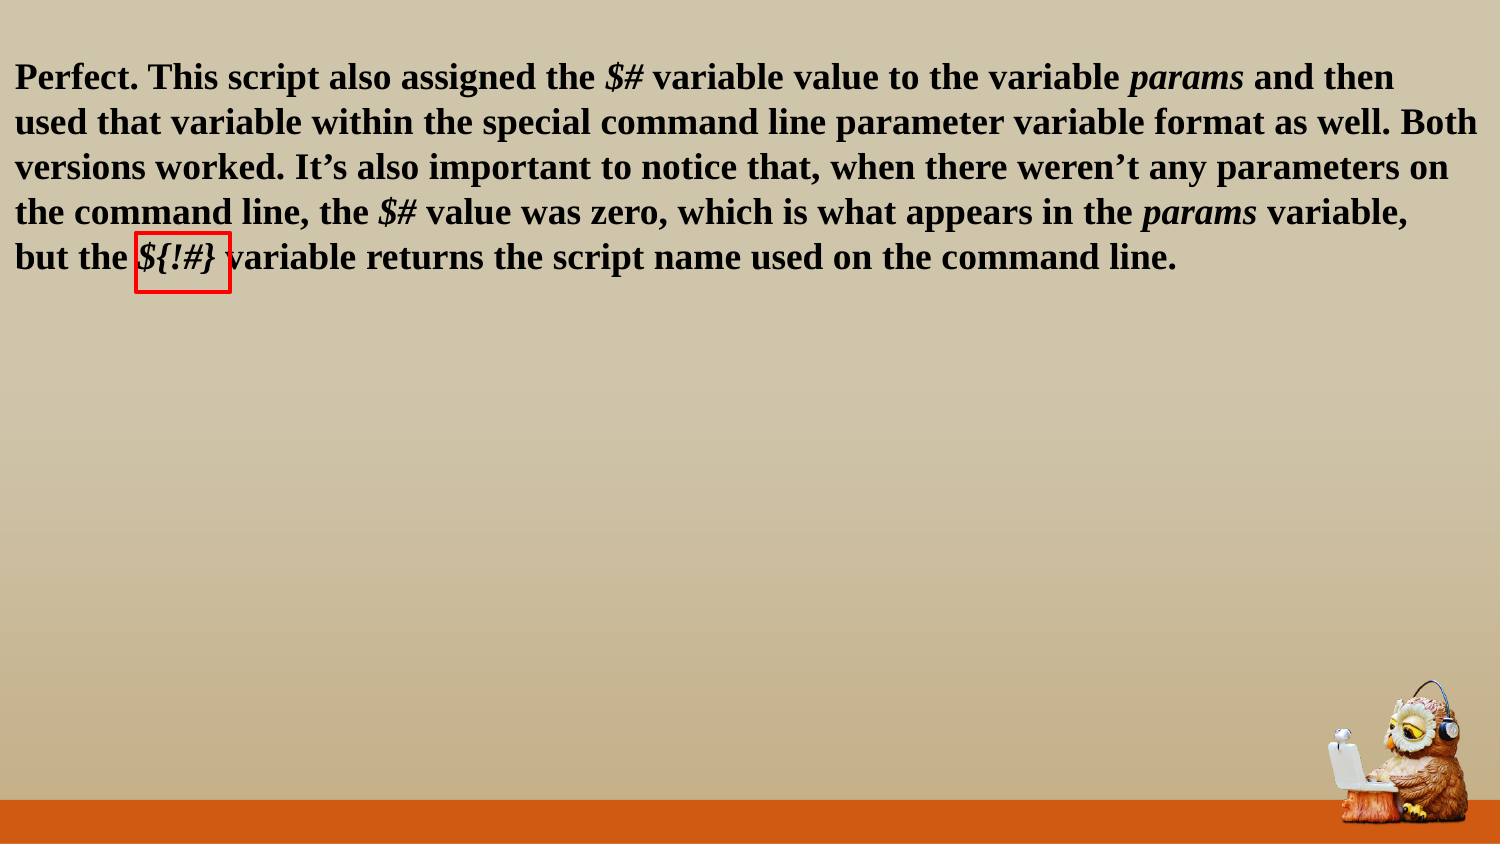

Perfect. This script also assigned the $# variable value to the variable params and then
used that variable within the special command line parameter variable format as well. Both
versions worked. It’s also important to notice that, when there weren’t any parameters on
the command line, the $# value was zero, which is what appears in the params variable,
but the ${!#} variable returns the script name used on the command line.